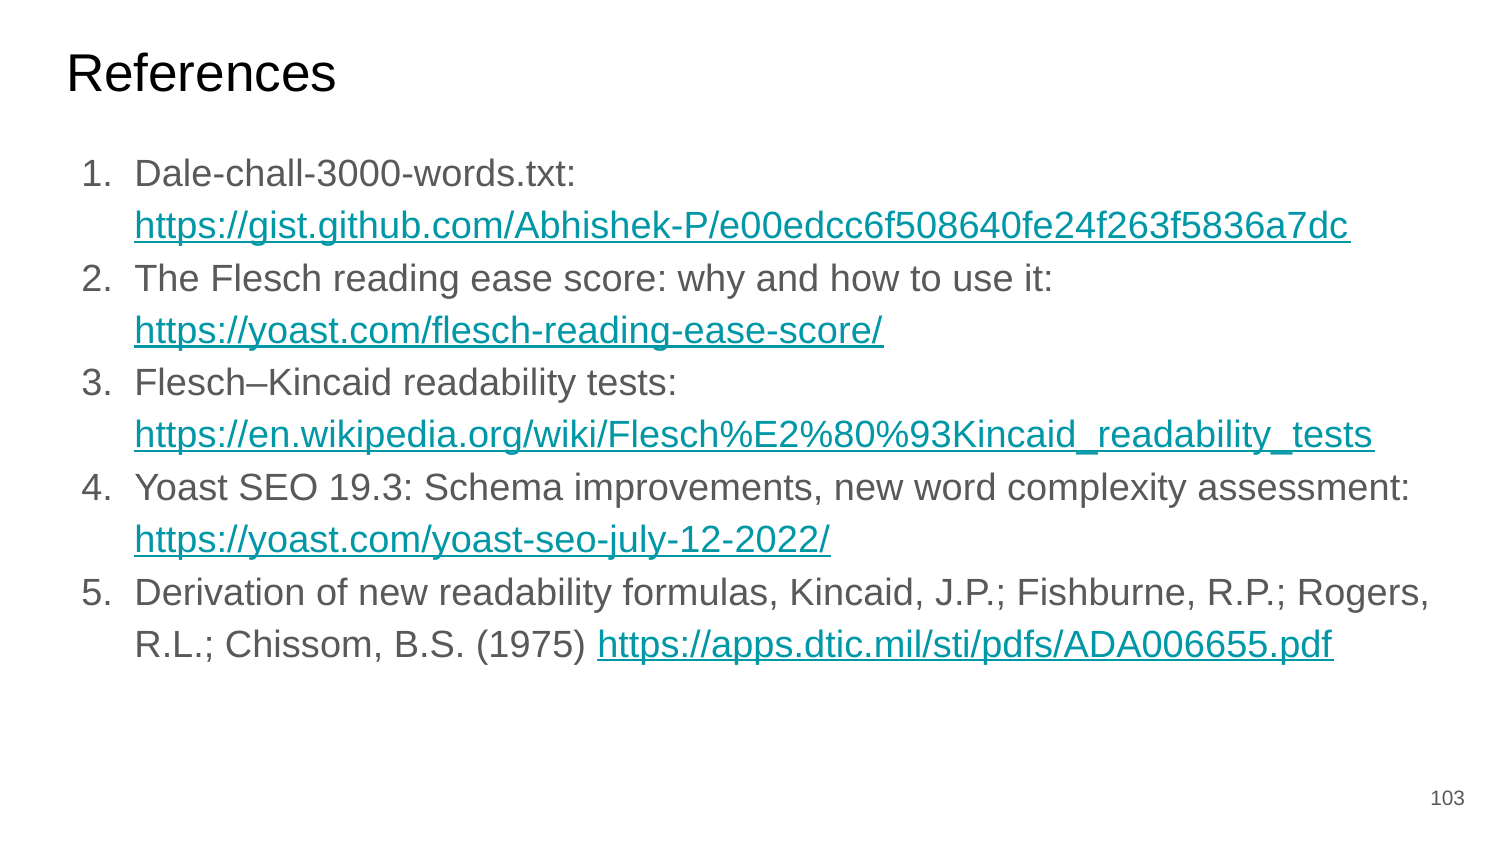

# References
Dale-chall-3000-words.txt: https://gist.github.com/Abhishek-P/e00edcc6f508640fe24f263f5836a7dc
The Flesch reading ease score: why and how to use it: https://yoast.com/flesch-reading-ease-score/
Flesch–Kincaid readability tests: https://en.wikipedia.org/wiki/Flesch%E2%80%93Kincaid_readability_tests
Yoast SEO 19.3: Schema improvements, new word complexity assessment: https://yoast.com/yoast-seo-july-12-2022/
Derivation of new readability formulas, Kincaid, J.P.; Fishburne, R.P.; Rogers, R.L.; Chissom, B.S. (1975) https://apps.dtic.mil/sti/pdfs/ADA006655.pdf
103